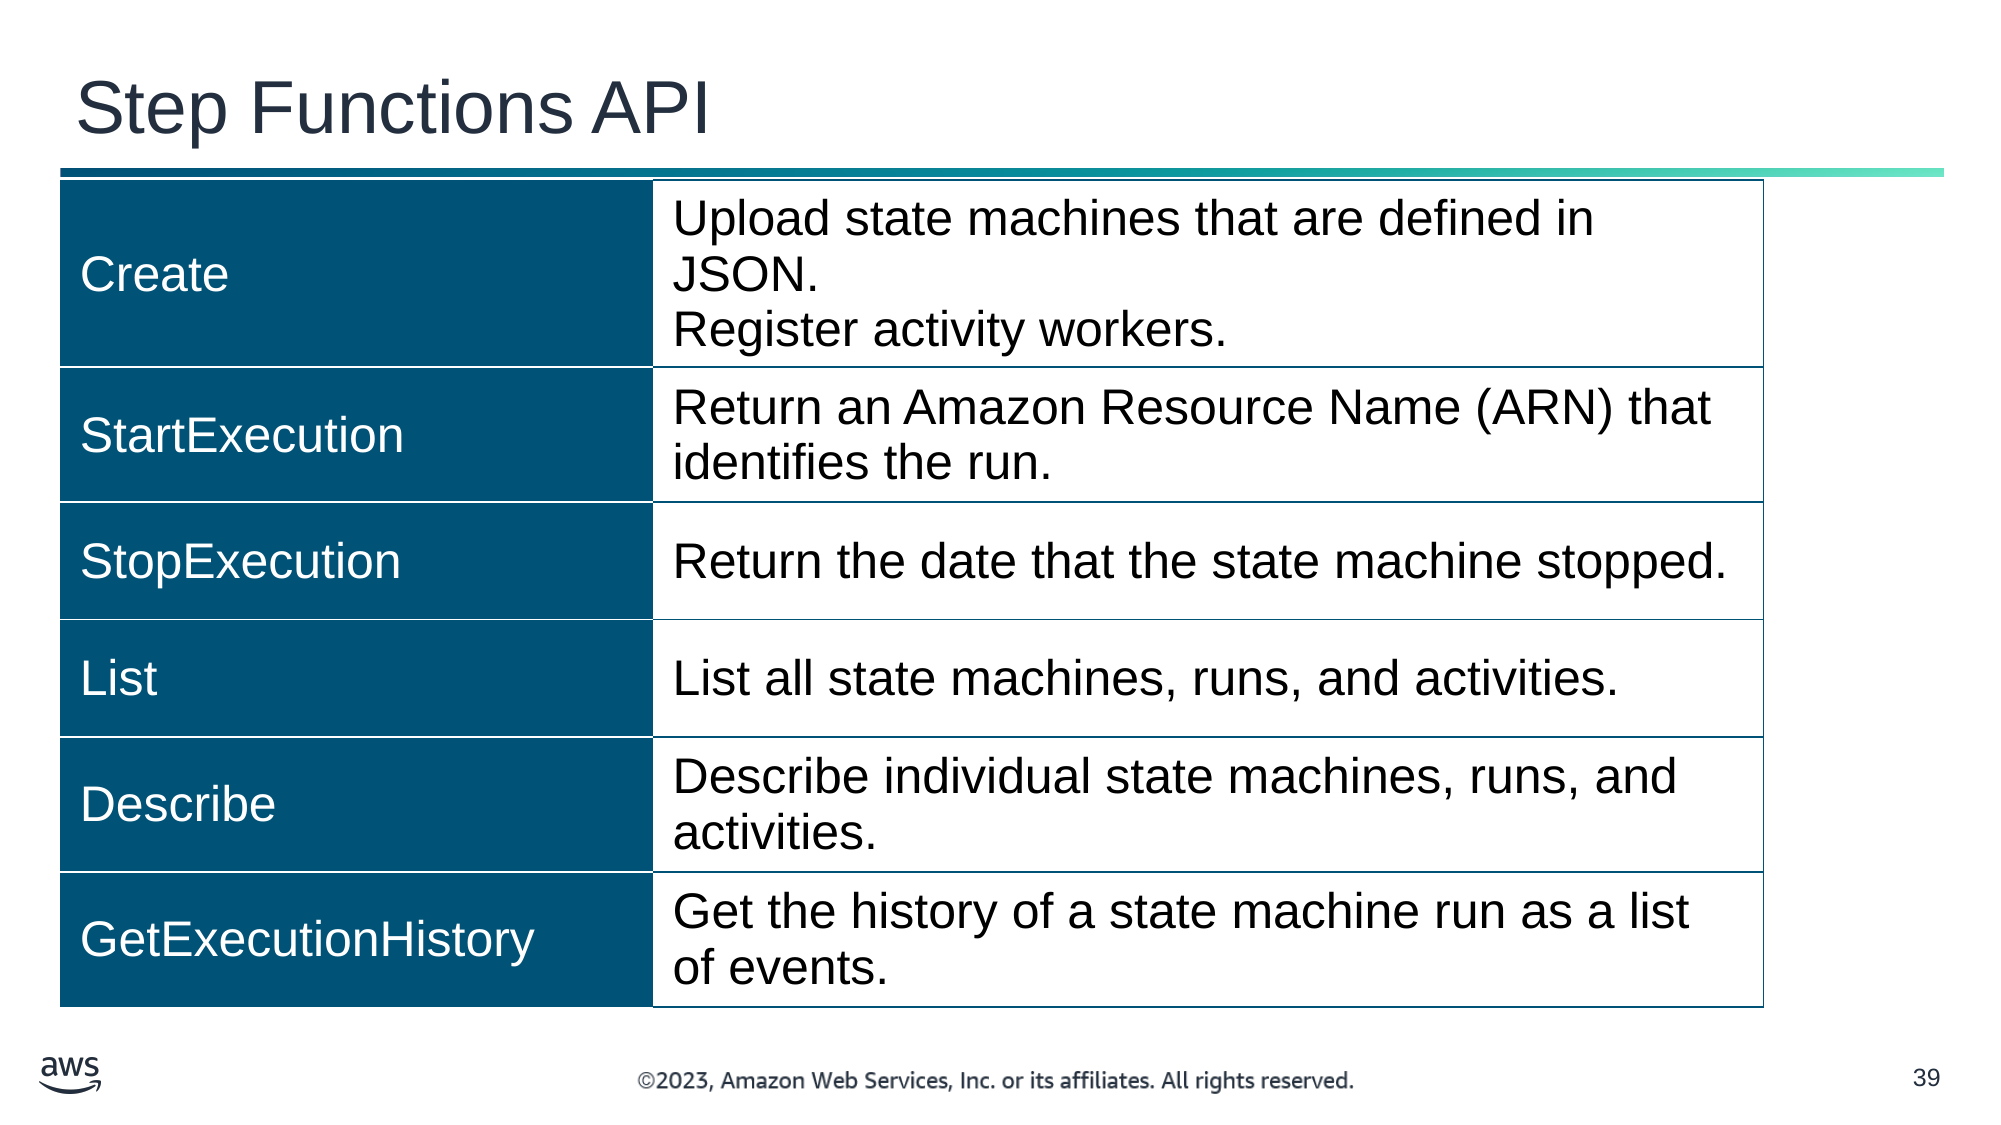

Step Functions API
| Create | Upload state machines that are defined in JSON. Register activity workers. |
| --- | --- |
| StartExecution | Return an Amazon Resource Name (ARN) that identifies the run. |
| StopExecution | Return the date that the state machine stopped. |
| List | List all state machines, runs, and activities. |
| Describe | Describe individual state machines, runs, and activities. |
| GetExecutionHistory | Get the history of a state machine run as a list of events. |
39